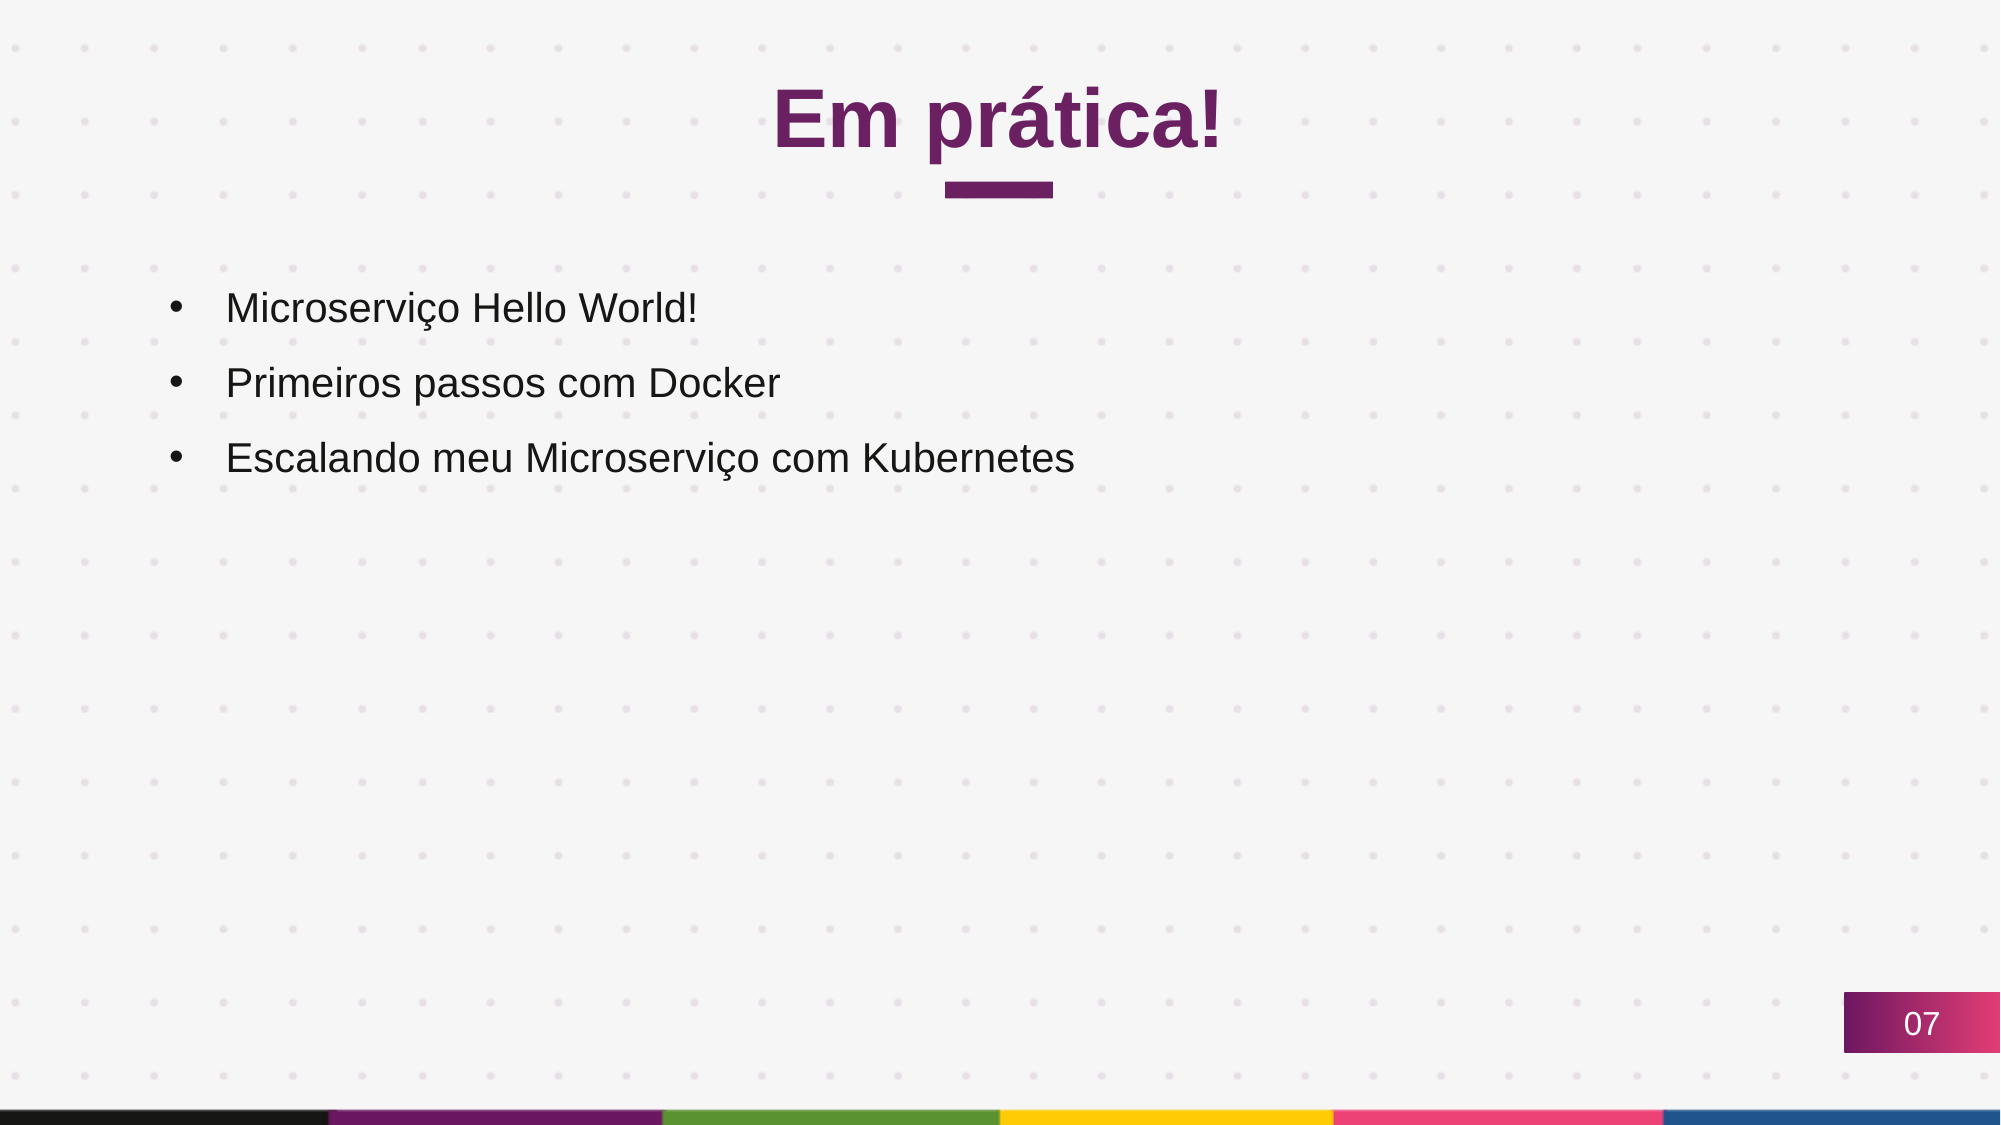

Em prática!

Microserviço Hello World!
Primeiros passos com Docker
Escalando meu Microserviço com Kubernetes
07